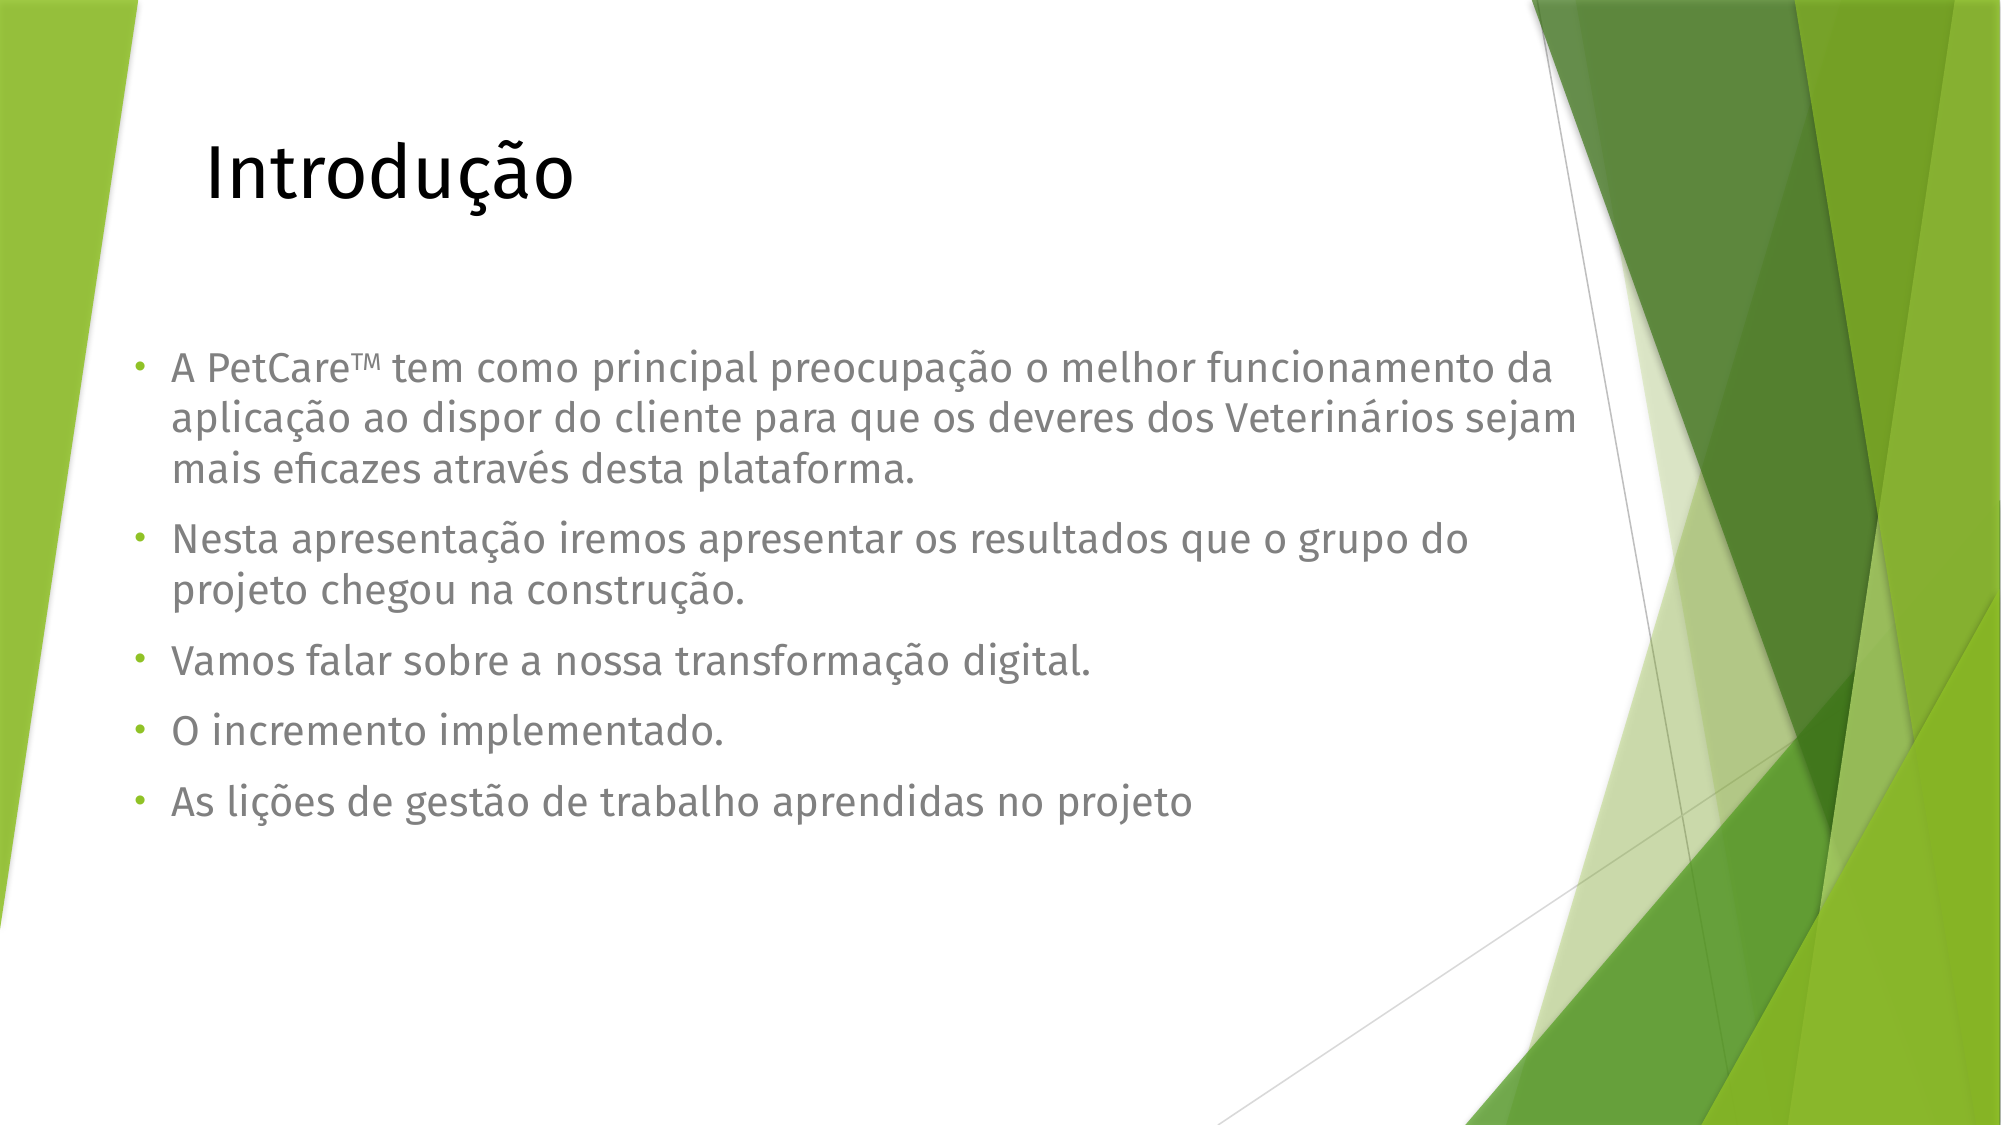

# Introdução
A PetCareTM tem como principal preocupação o melhor funcionamento da aplicação ao dispor do cliente para que os deveres dos Veterinários sejam mais eficazes através desta plataforma.
Nesta apresentação iremos apresentar os resultados que o grupo do projeto chegou na construção.
Vamos falar sobre a nossa transformação digital.
O incremento implementado.
As lições de gestão de trabalho aprendidas no projeto